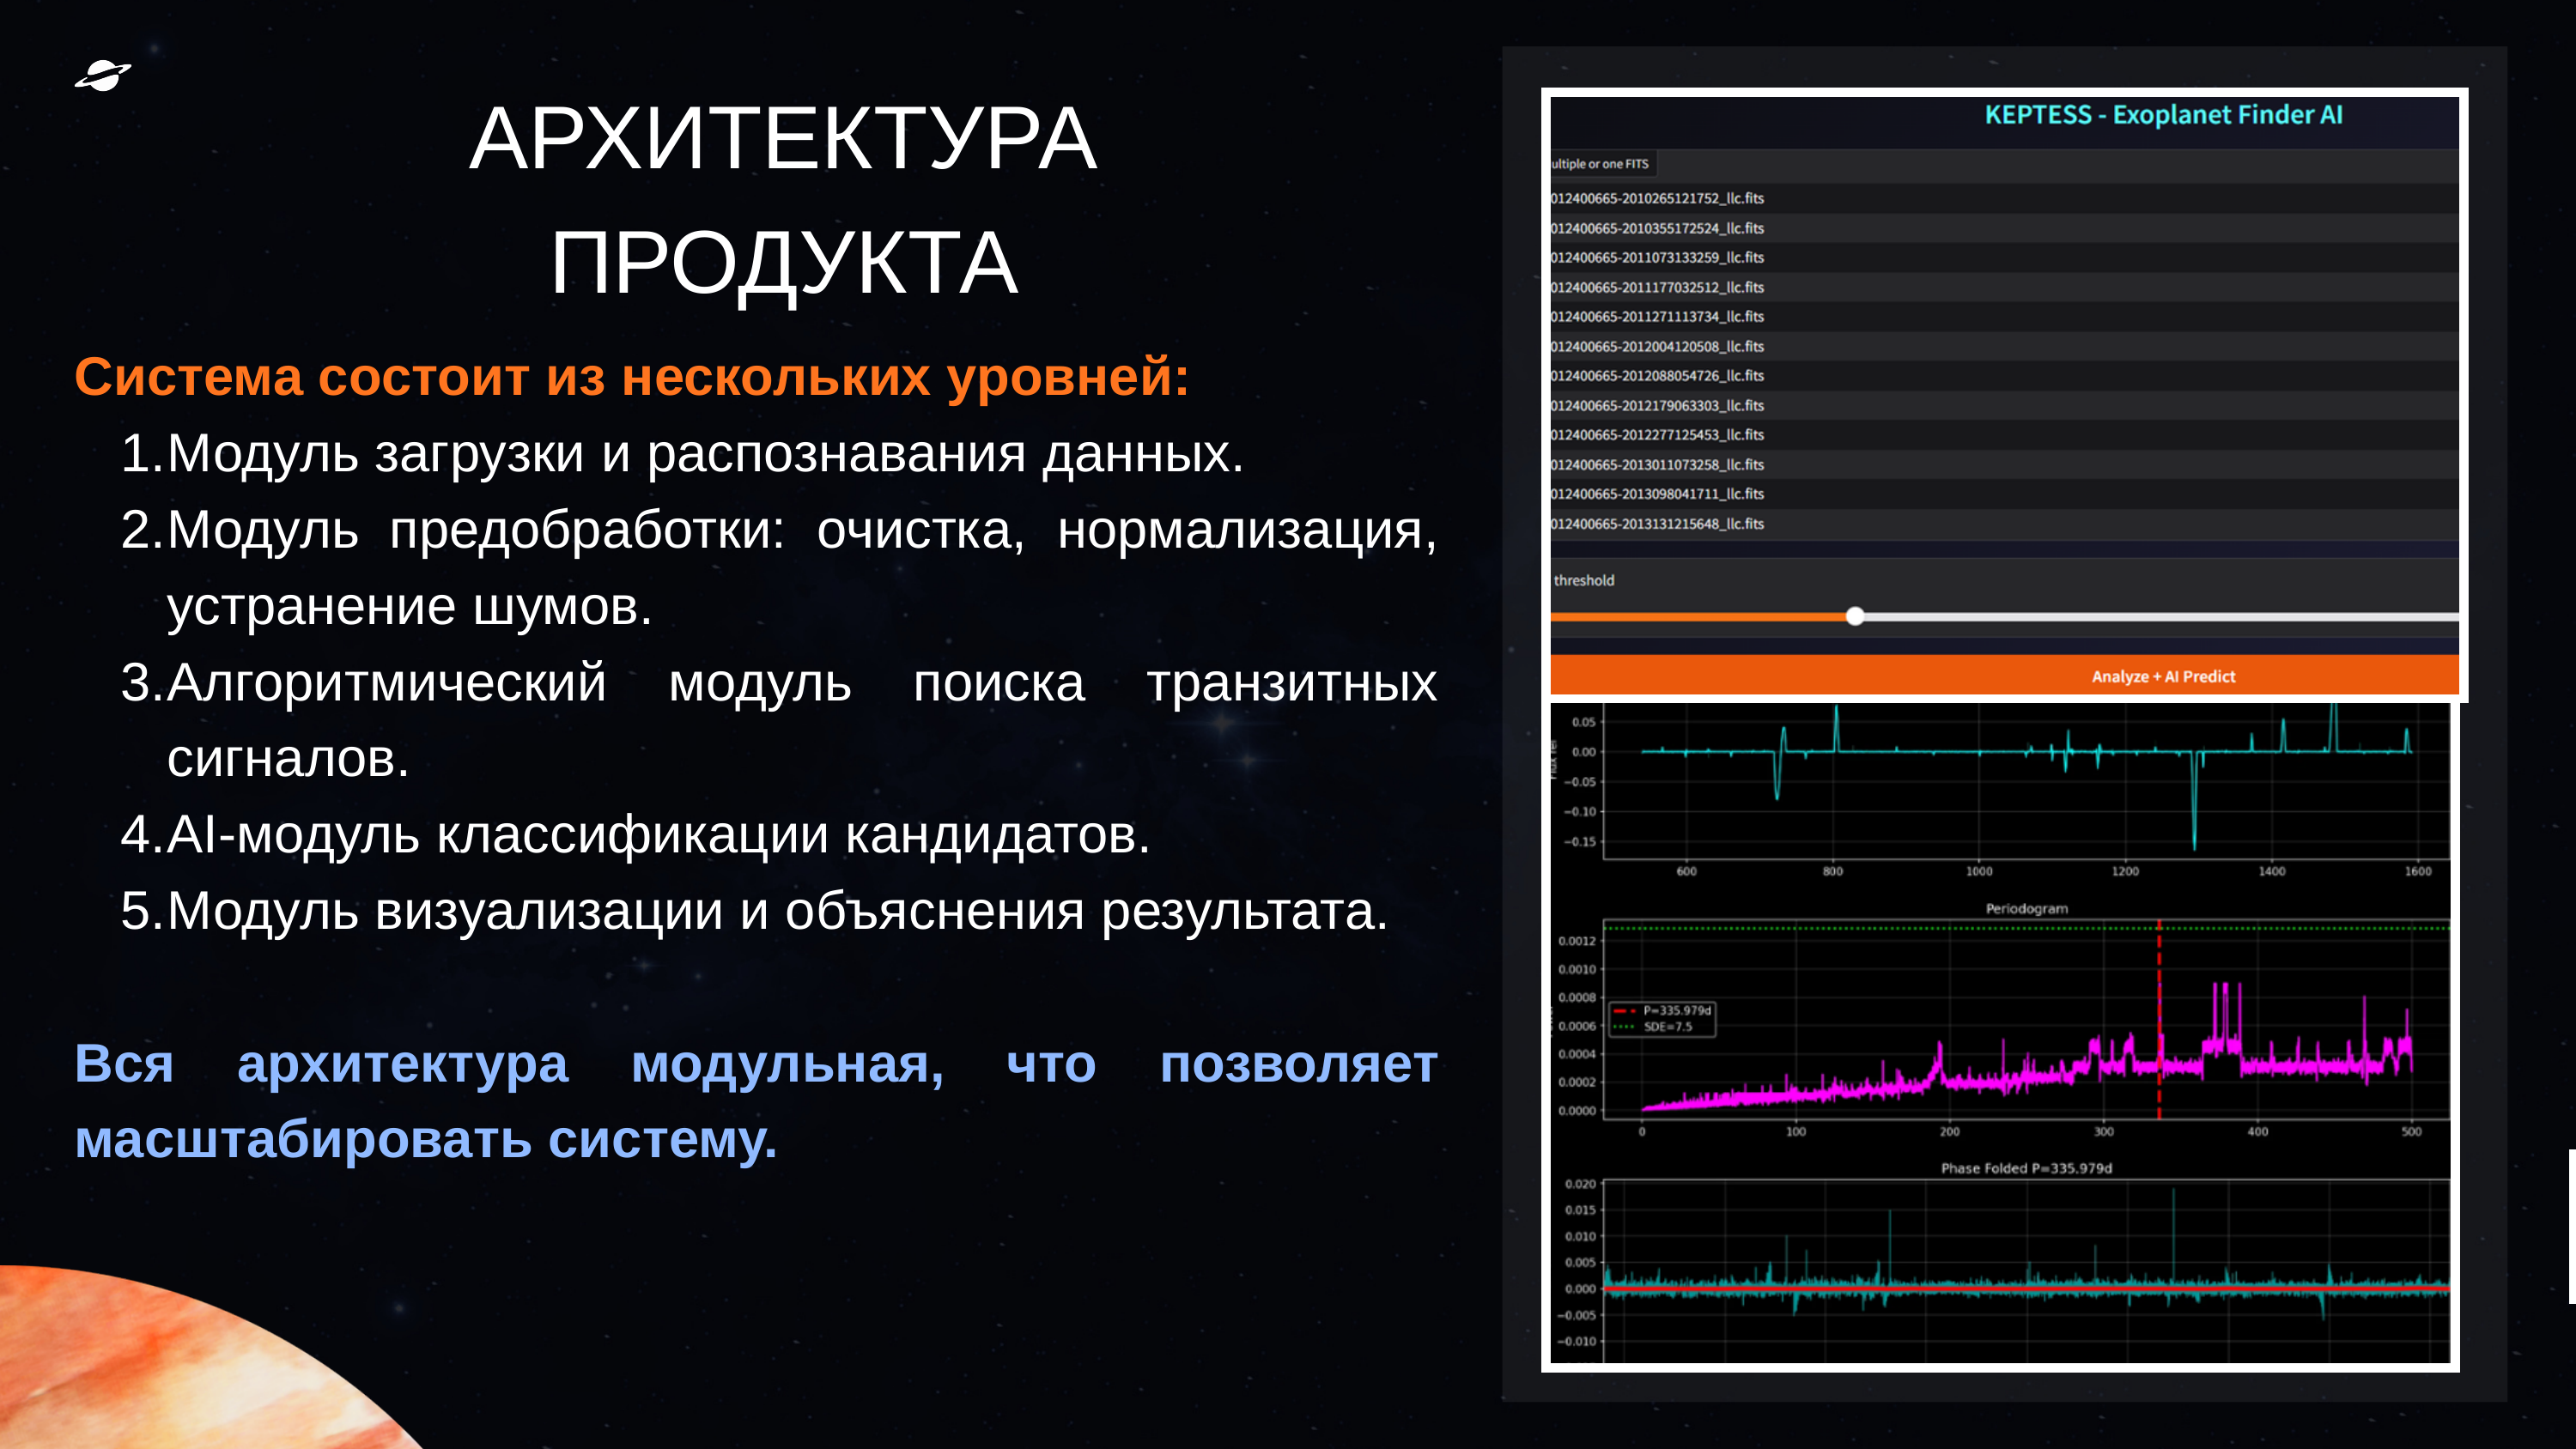

АРХИТЕКТУРА ПРОДУКТА

Система состоит из нескольких уровней:
Модуль загрузки и распознавания данных.
Модуль предобработки: очистка, нормализация, устранение шумов.
Алгоритмический модуль поиска транзитных сигналов.
AI-модуль классификации кандидатов.
Модуль визуализации и объяснения результата.

Вся архитектура модульная, что позволяет масштабировать систему.